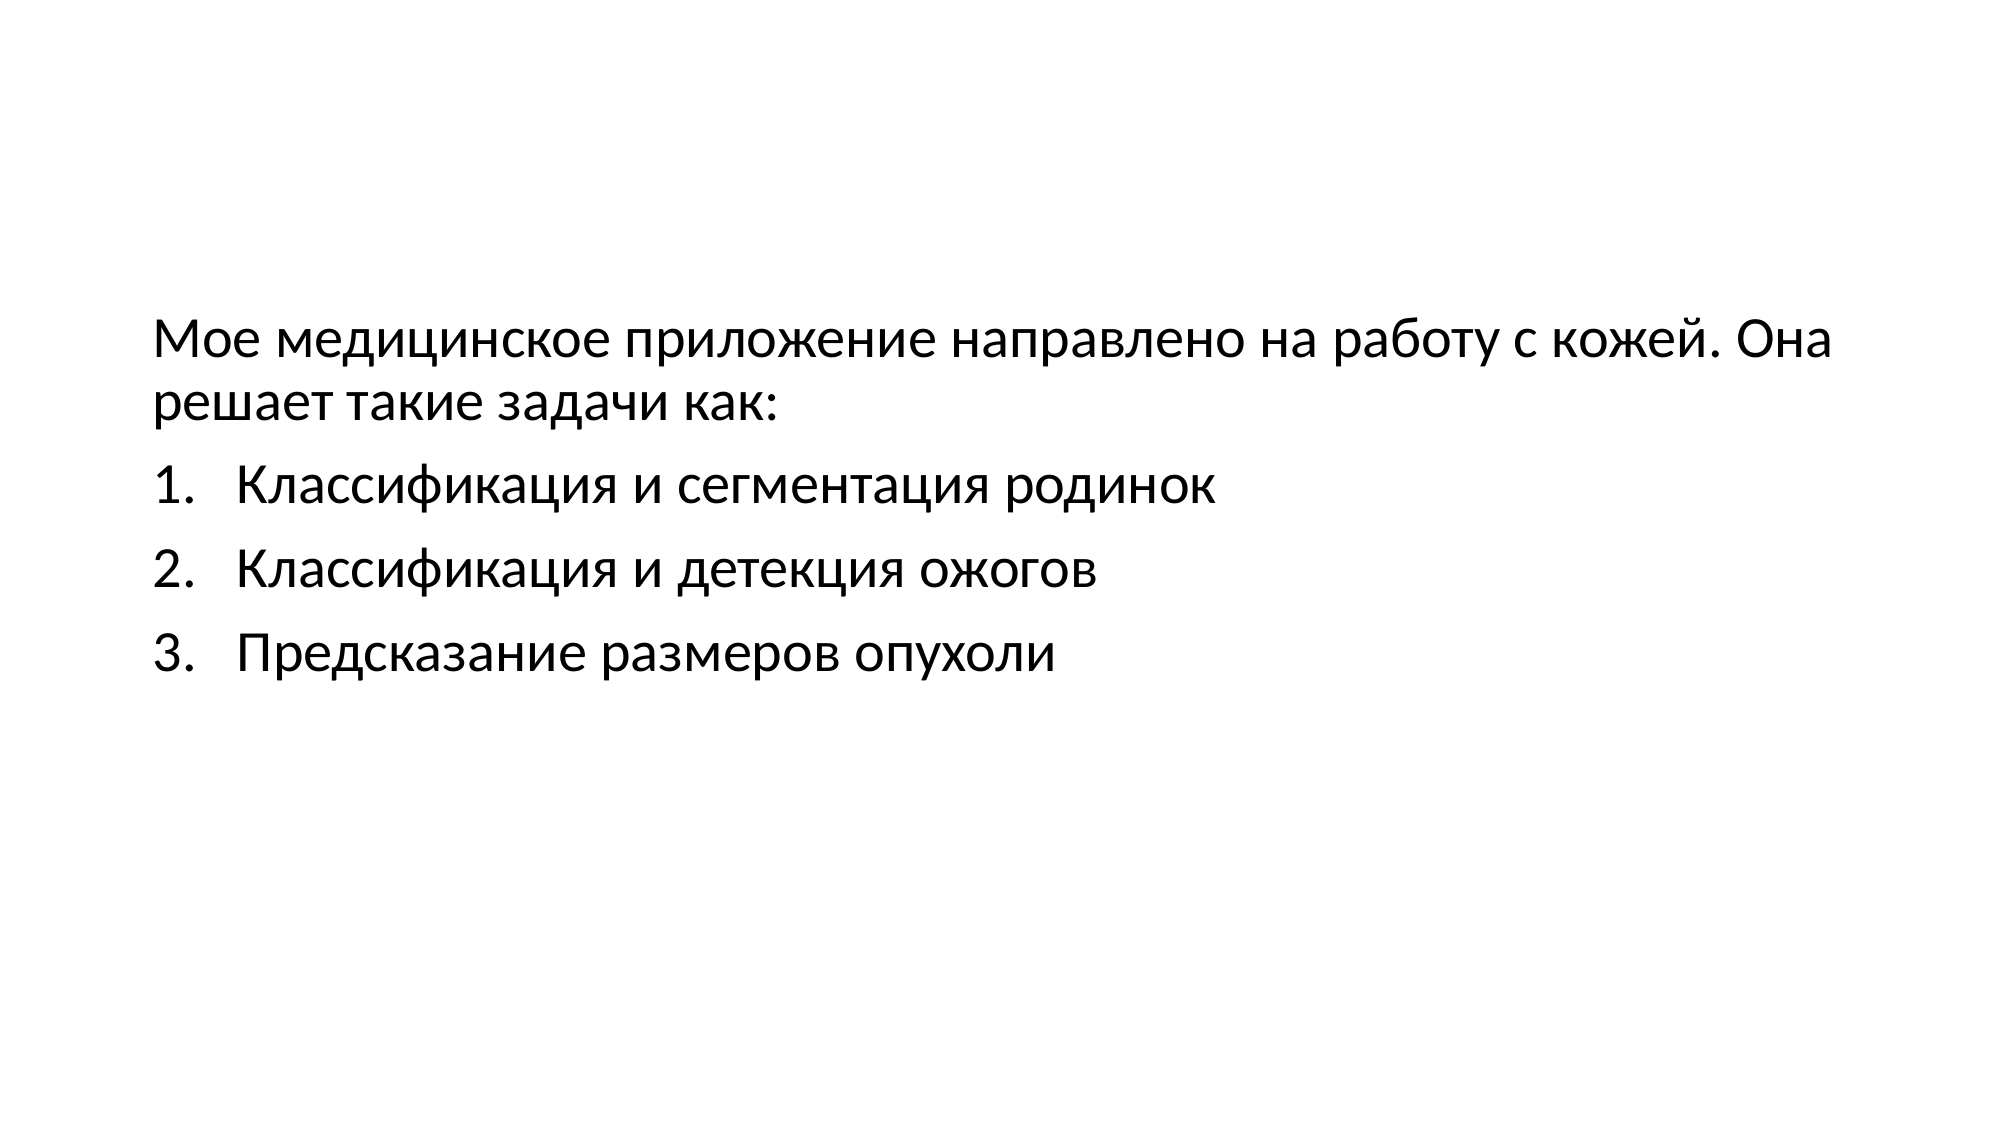

#
Мое медицинское приложение направлено на работу с кожей. Она решает такие задачи как:
Классификация и сегментация родинок
Классификация и детекция ожогов
Предсказание размеров опухоли